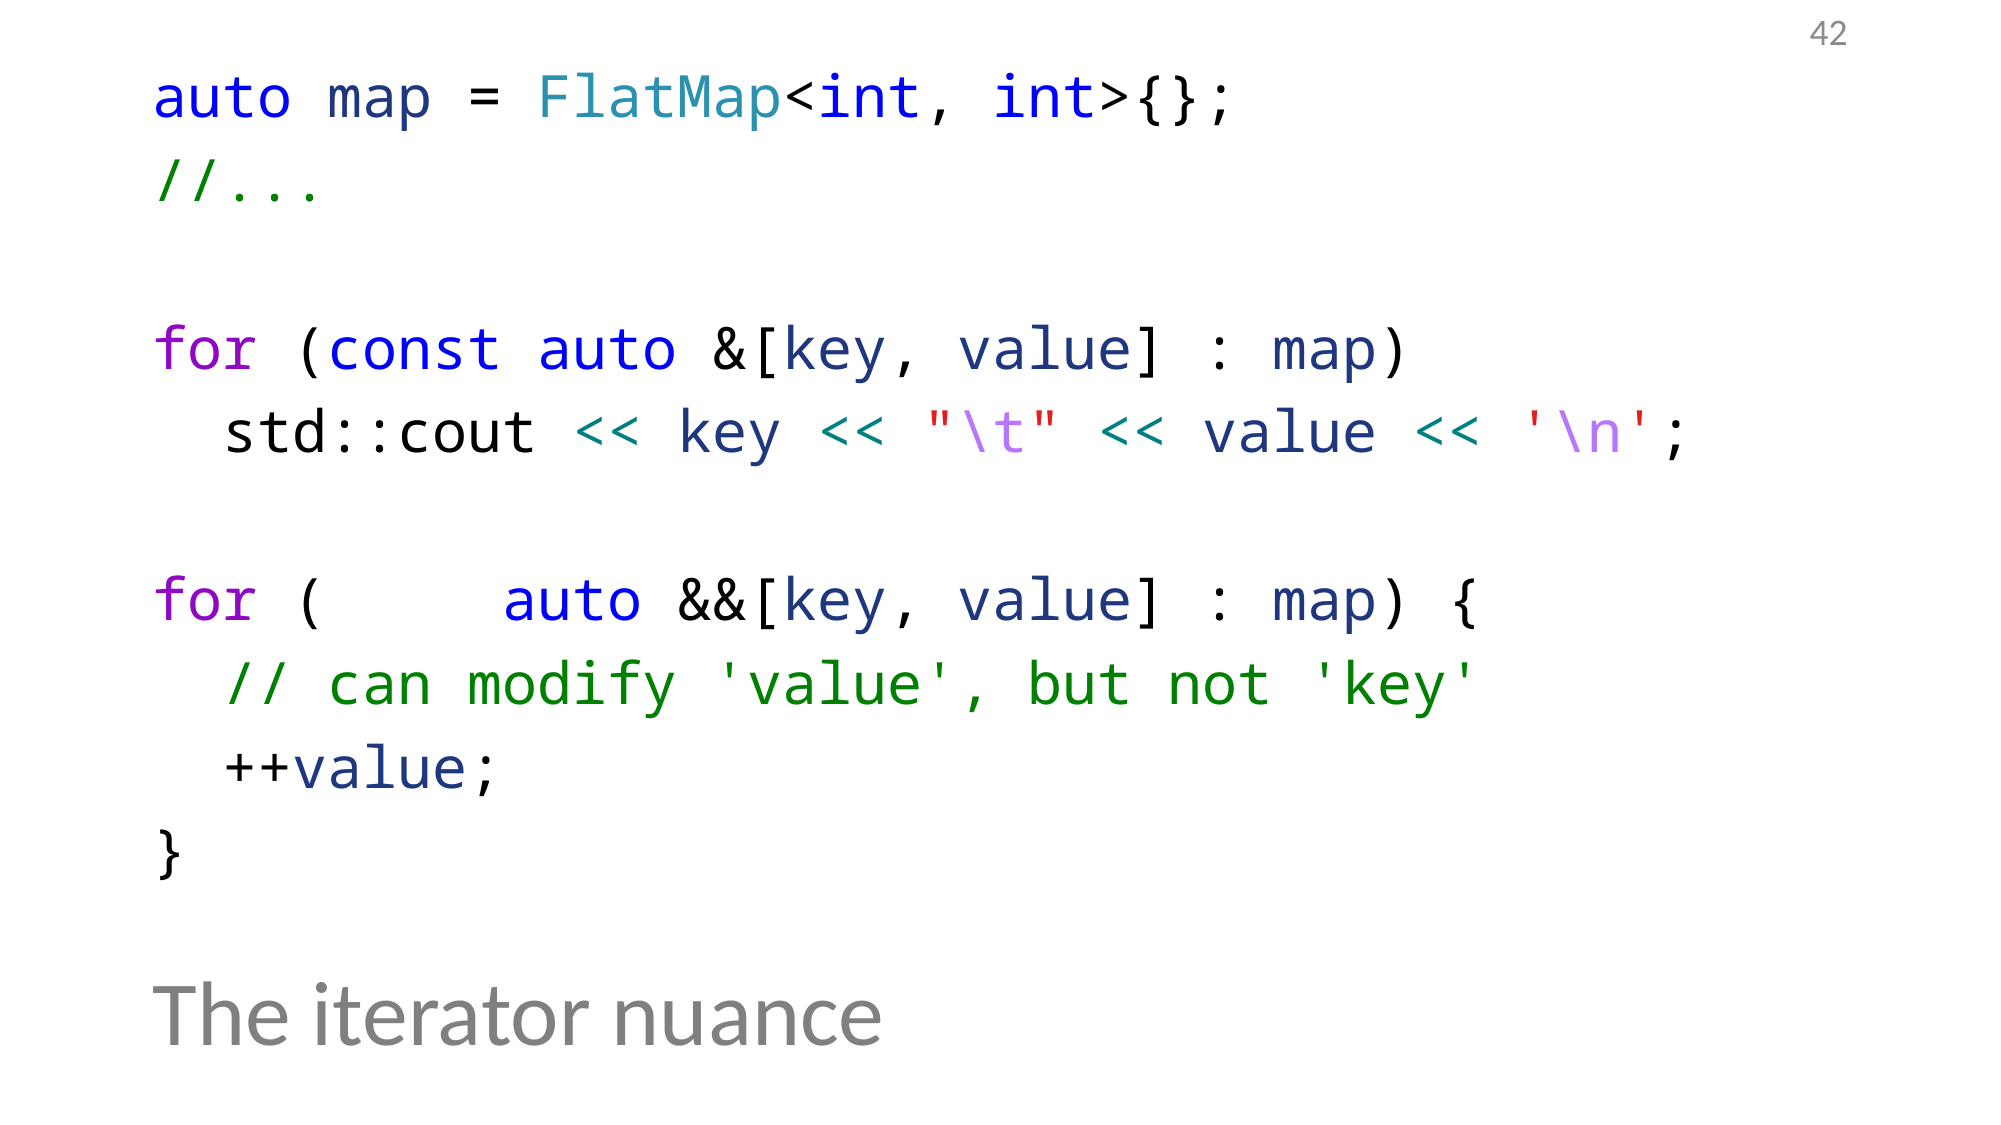

42
auto map = FlatMap<int, int>{};
//...

for (const auto &[key, value] : map)
  std::cout << key << "\t" << value << '\n';

for (     auto &&[key, value] : map) {
  // can modify 'value', but not 'key'
  ++value;
}
# The iterator nuance